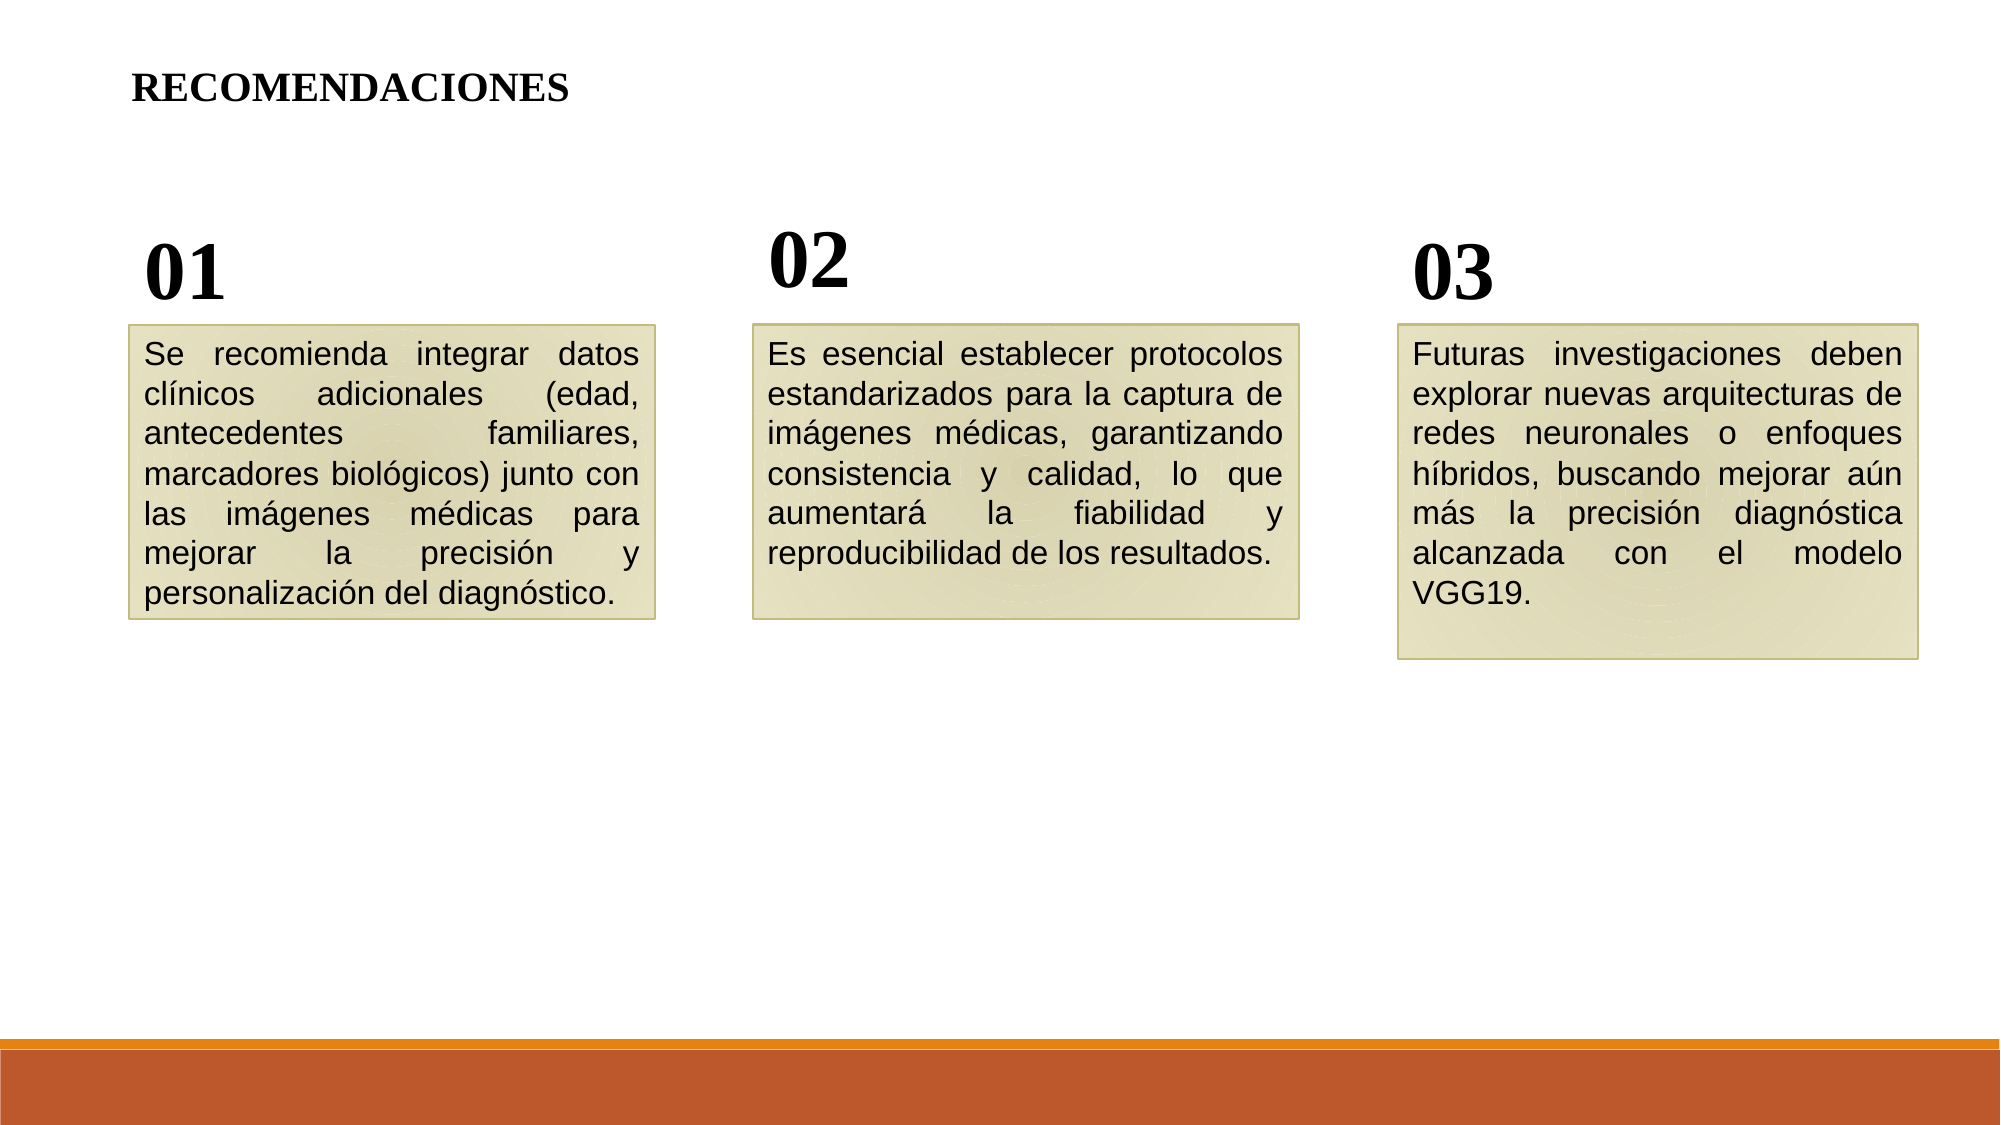

RECOMENDACIONES
02
03
01
Es esencial establecer protocolos estandarizados para la captura de imágenes médicas, garantizando consistencia y calidad, lo que aumentará la fiabilidad y reproducibilidad de los resultados.

Futuras investigaciones deben explorar nuevas arquitecturas de redes neuronales o enfoques híbridos, buscando mejorar aún más la precisión diagnóstica alcanzada con el modelo VGG19.

Se recomienda integrar datos clínicos adicionales (edad, antecedentes familiares, marcadores biológicos) junto con las imágenes médicas para mejorar la precisión y personalización del diagnóstico.